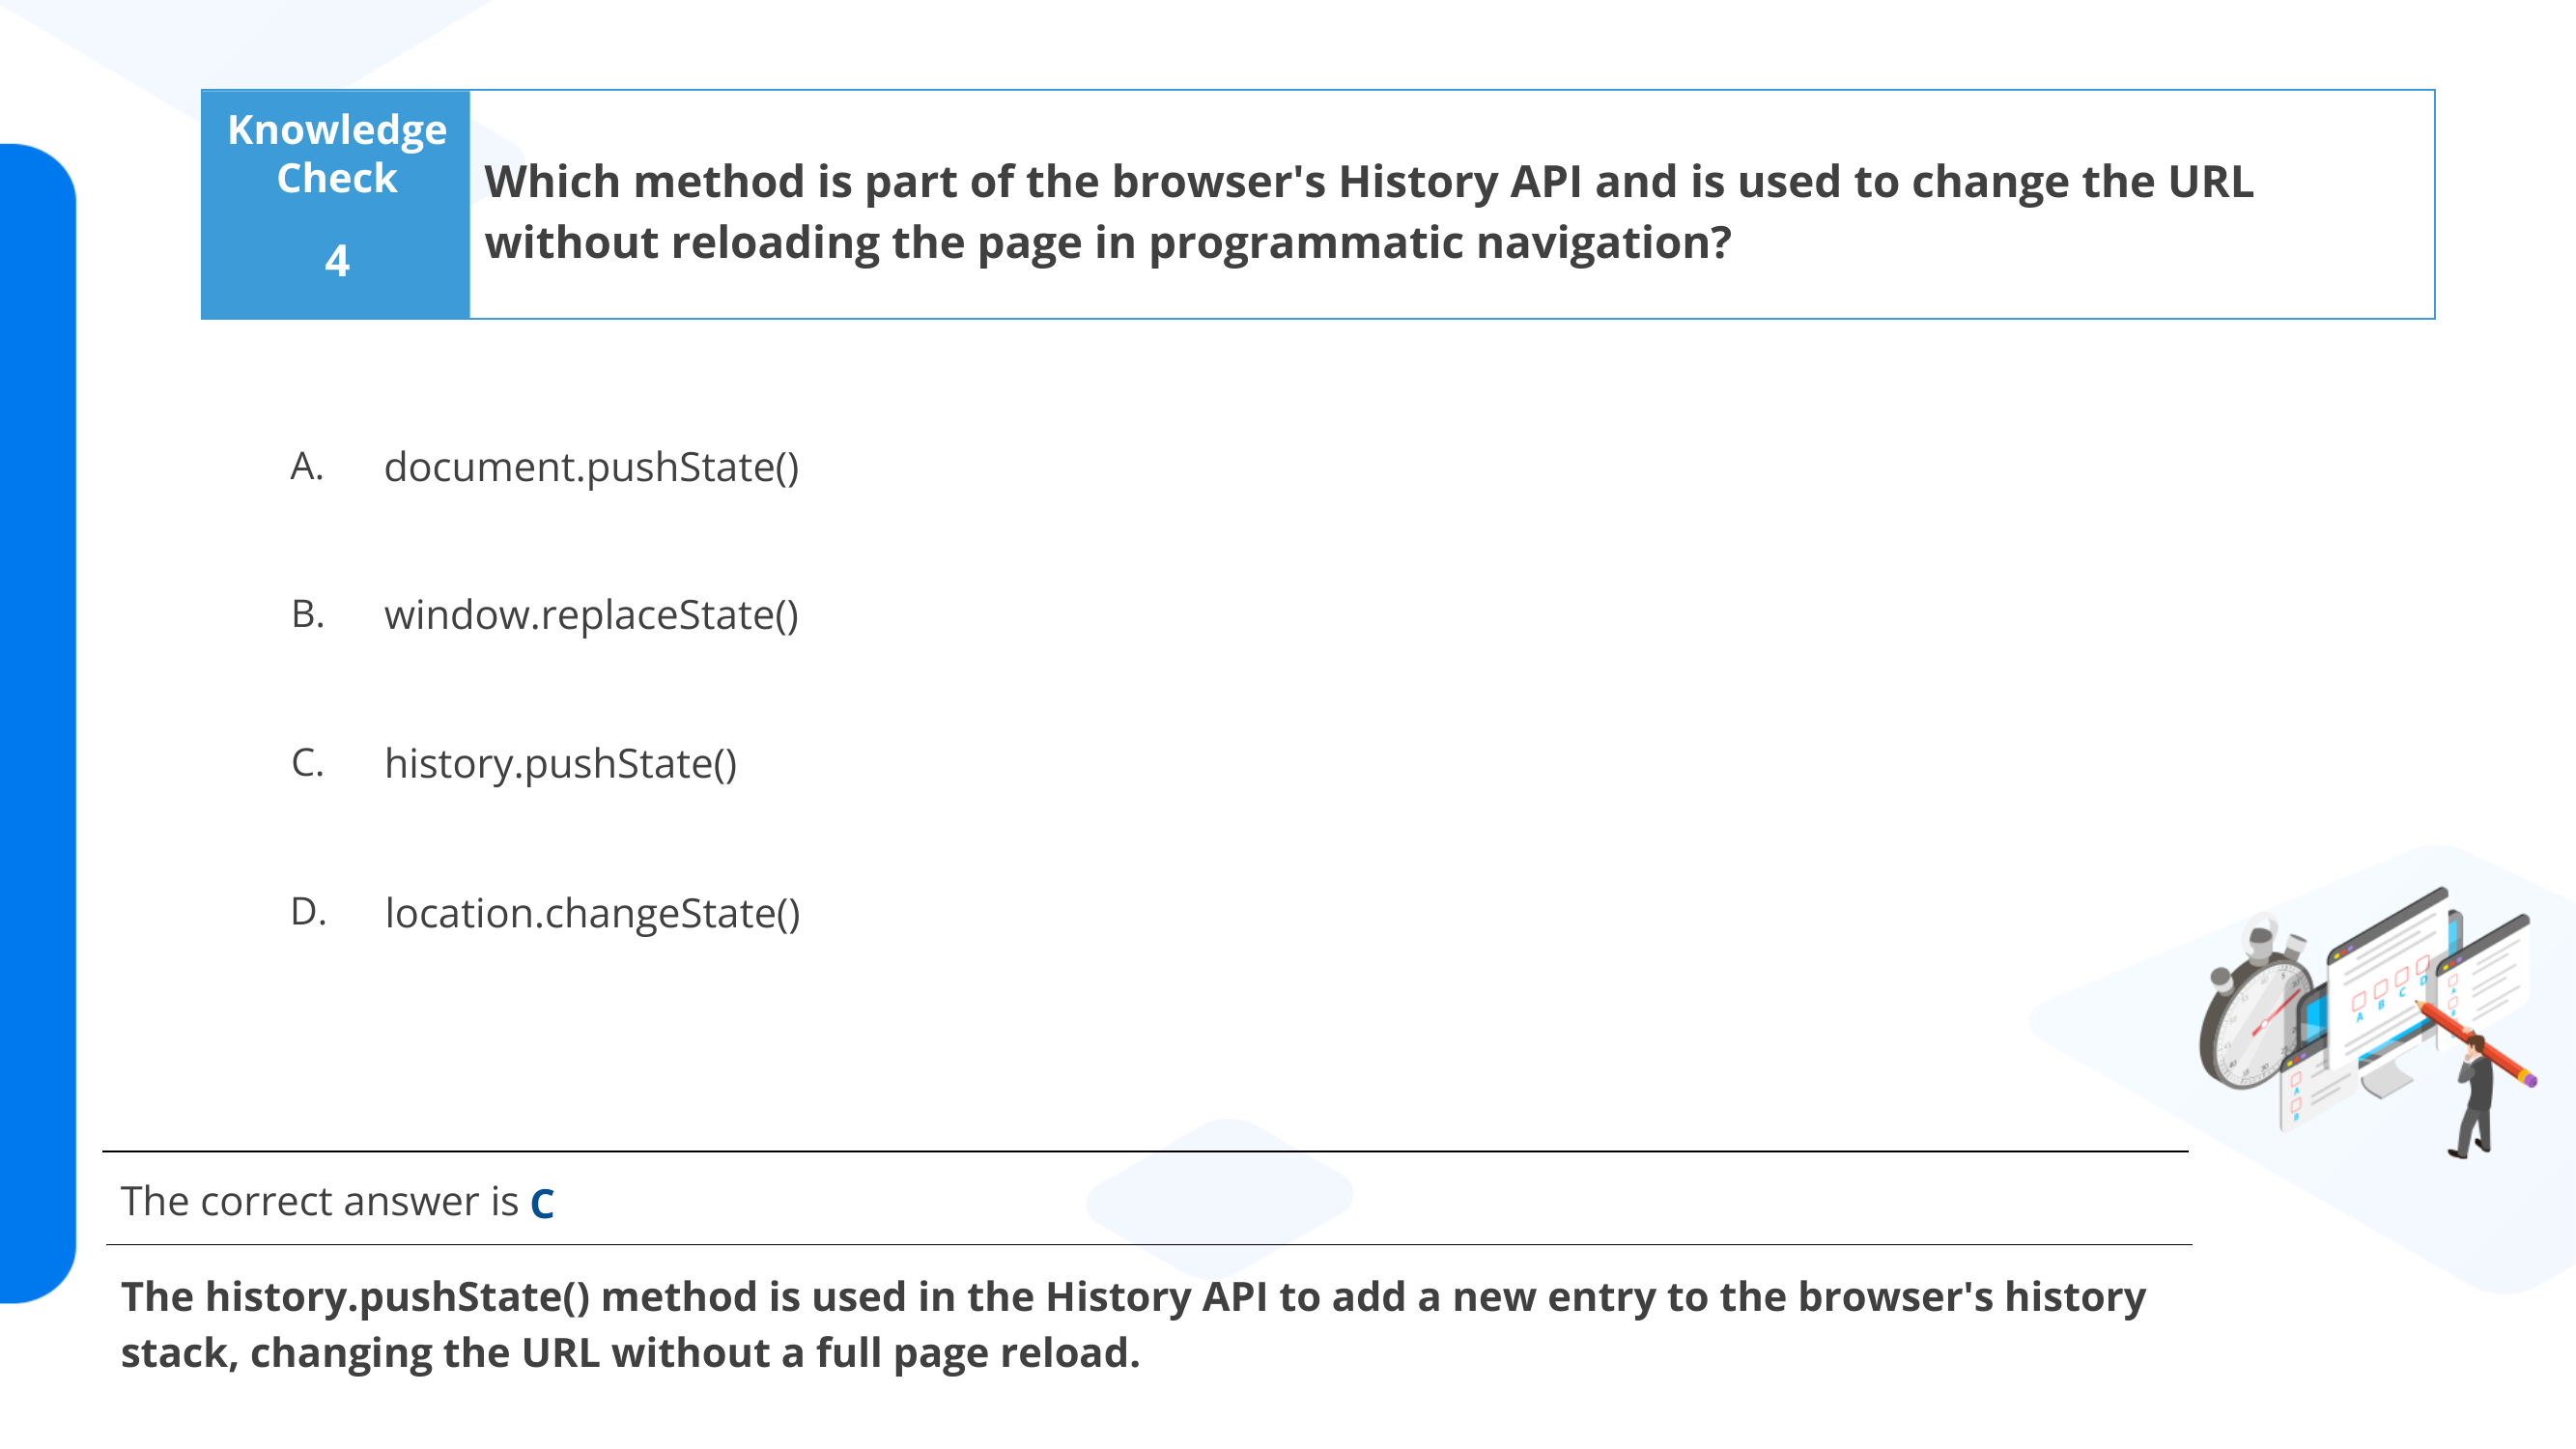

Which method is part of the browser's History API and is used to change the URL without reloading the page in programmatic navigation?
4
document.pushState()
window.replaceState()
history.pushState()

location.changeState()
C
The history.pushState() method is used in the History API to add a new entry to the browser's history stack, changing the URL without a full page reload.